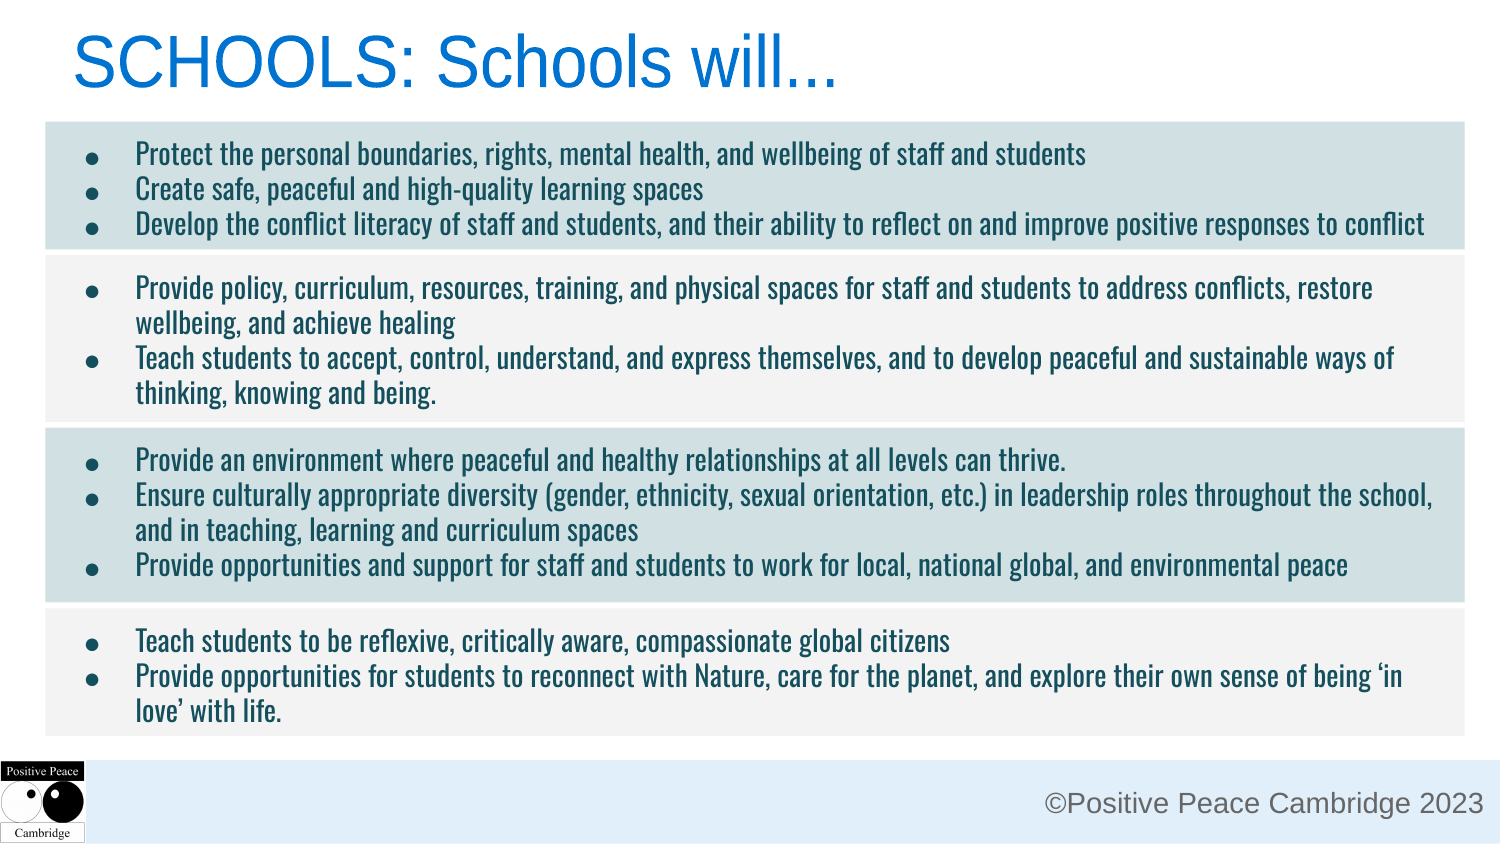

SCHOOLS: Schools will...
Protect the personal boundaries, rights, mental health, and wellbeing of staff and students
Create safe, peaceful and high-quality learning spaces
Develop the conflict literacy of staff and students, and their ability to reflect on and improve positive responses to conflict

Provide policy, curriculum, resources, training, and physical spaces for staff and students to address conflicts, restore wellbeing, and achieve healing
Teach students to accept, control, understand, and express themselves, and to develop peaceful and sustainable ways of thinking, knowing and being.

Provide an environment where peaceful and healthy relationships at all levels can thrive.
Ensure culturally appropriate diversity (gender, ethnicity, sexual orientation, etc.) in leadership roles throughout the school, and in teaching, learning and curriculum spaces
Provide opportunities and support for staff and students to work for local, national global, and environmental peace
Teach students to be reflexive, critically aware, compassionate global citizens
Provide opportunities for students to reconnect with Nature, care for the planet, and explore their own sense of being ‘in love’ with life.